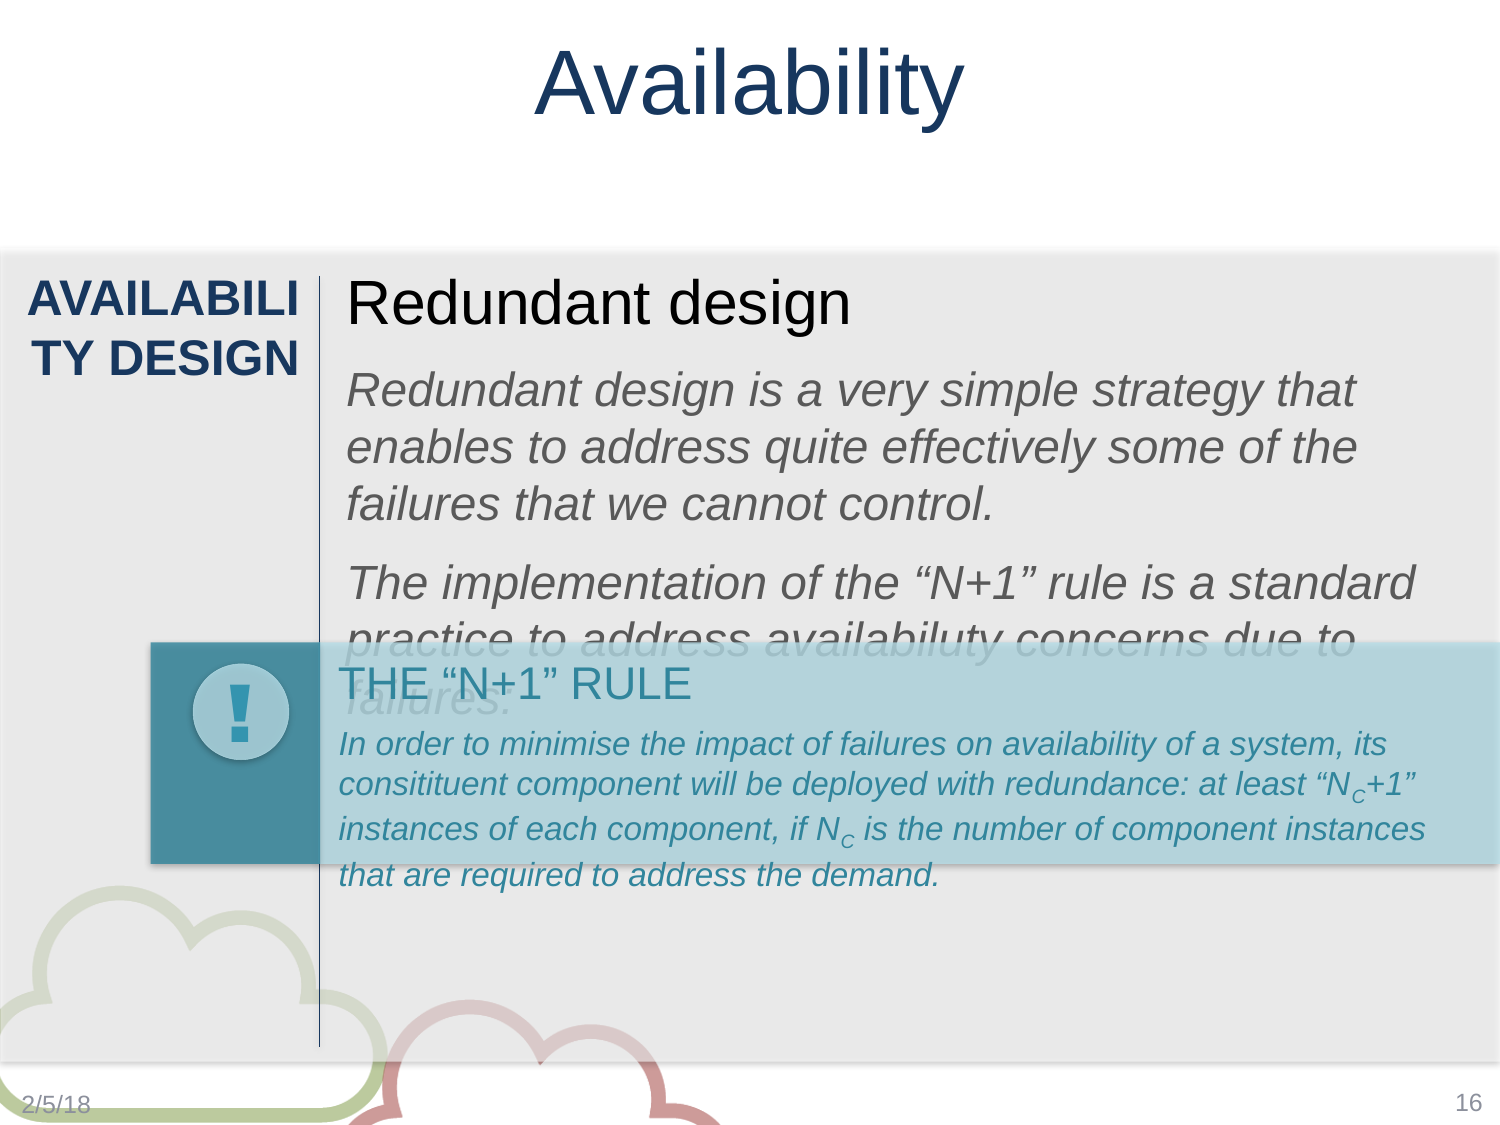

# Availability

Redundant design
Redundant design is a very simple strategy that enables to address quite effectively some of the failures that we cannot control.
The implementation of the “N+1” rule is a standard practice to address availabiluty concerns due to failures:
AVAILABILITY DESIGN

In order to minimise the impact of failures on availability of a system, its consitituent component will be deployed with redundance: at least “NC+1” instances of each component, if NC is the number of component instances that are required to address the demand.
THE “N+1” RULE
!

16
2/5/18